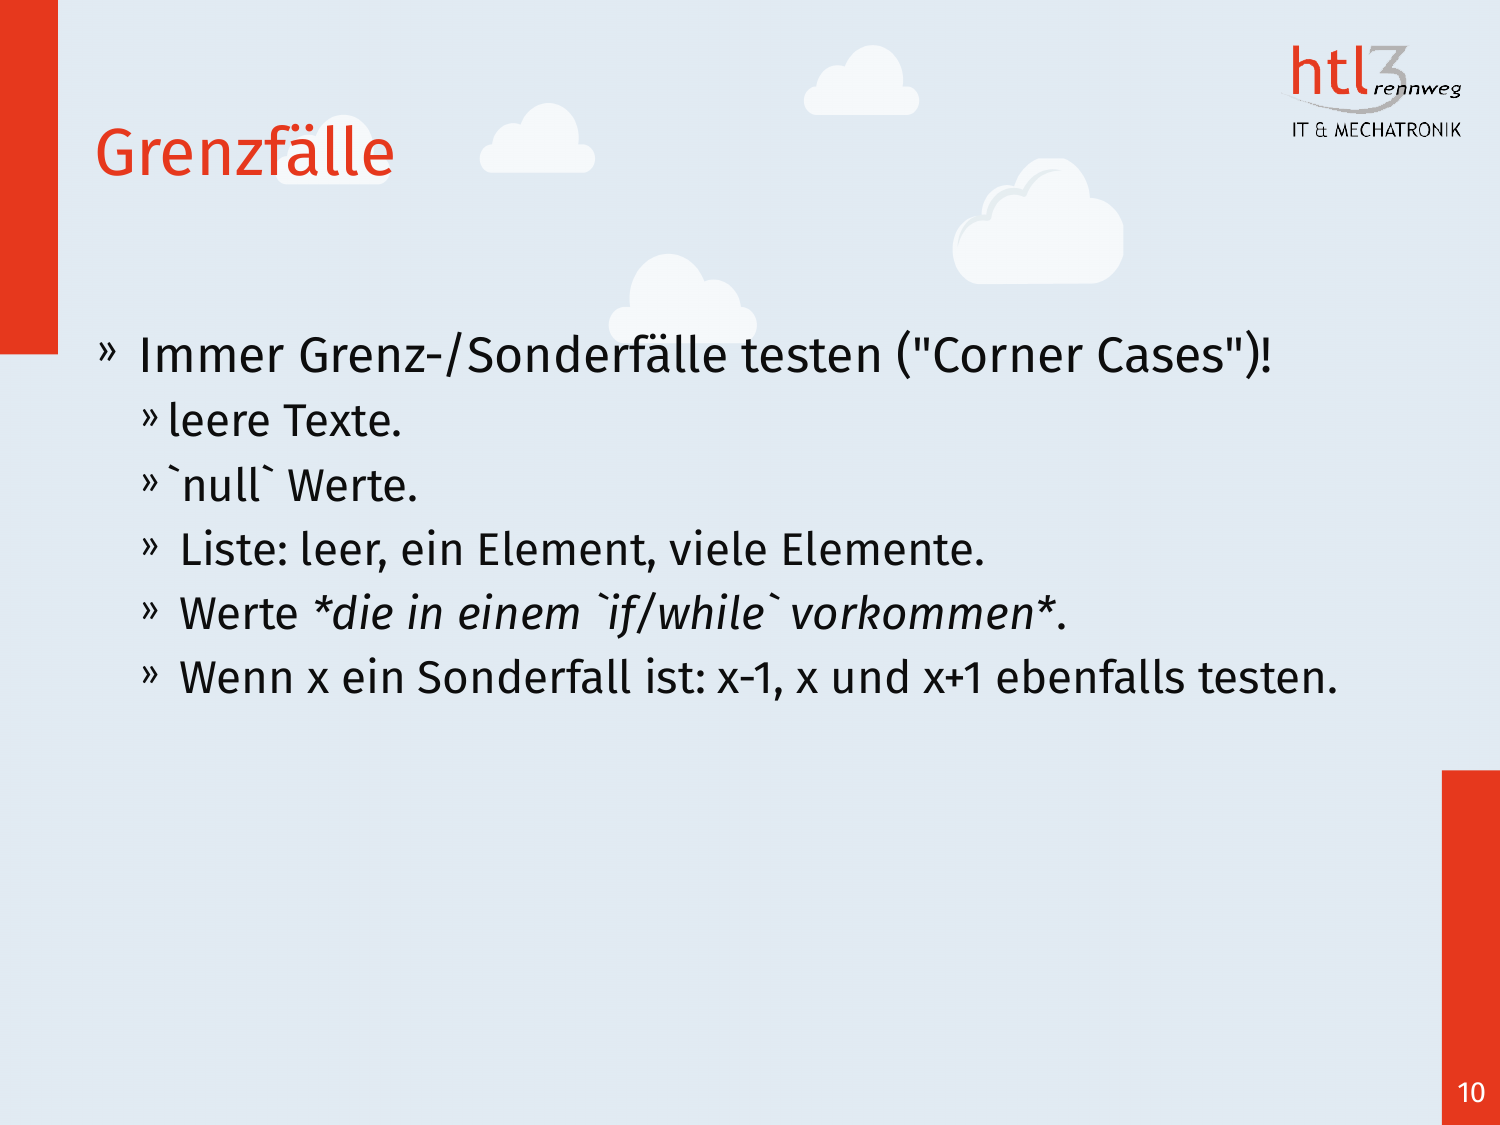

# Grenzfälle
Immer Grenz-/Sonderfälle testen ("Corner Cases")!
leere Texte.
`null` Werte.
 Liste: leer, ein Element, viele Elemente.
 Werte *die in einem `if/while` vorkommen*.
 Wenn x ein Sonderfall ist: x-1, x und x+1 ebenfalls testen.